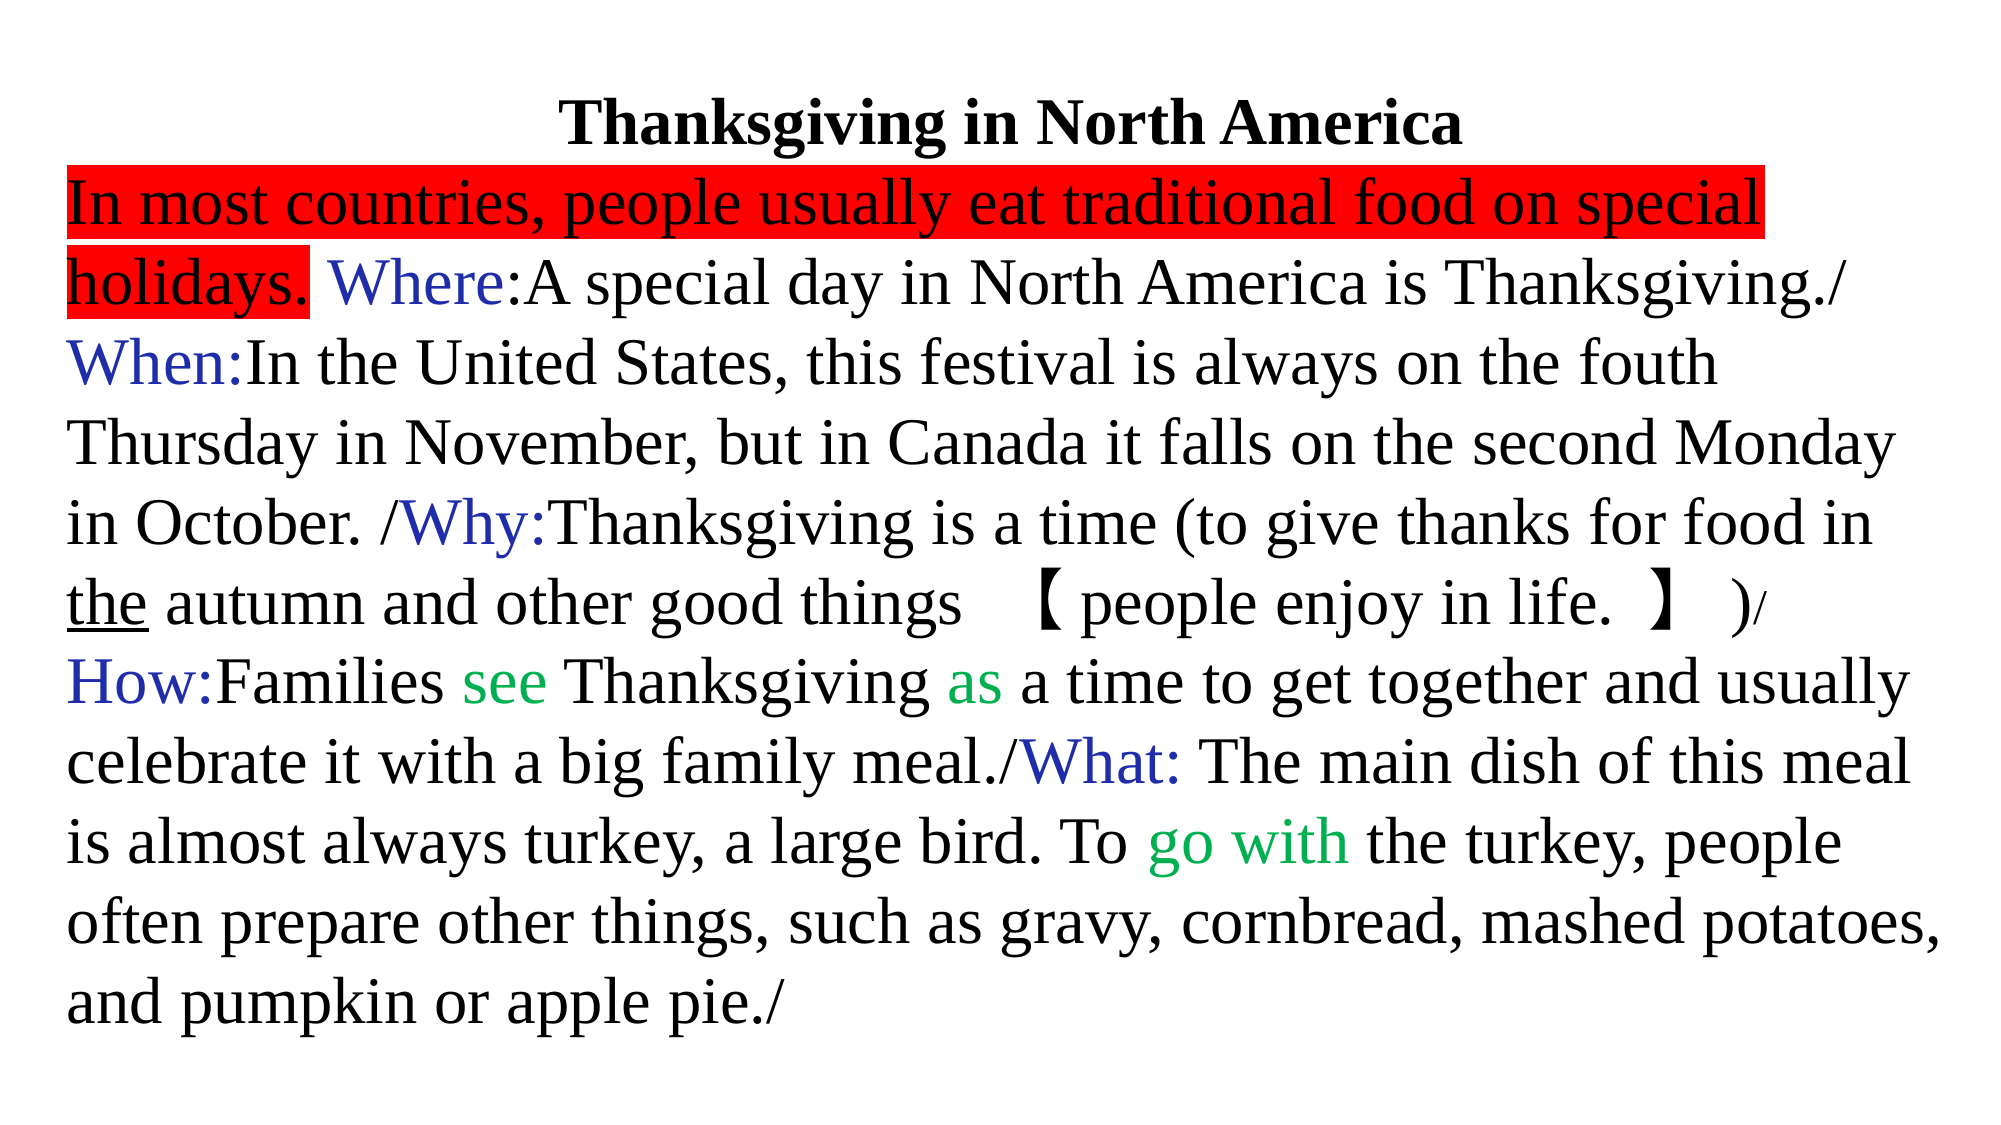

Thanksgiving in North America
In most countries, people usually eat traditional food on special holidays. Where:A special day in North America is Thanksgiving./ When:In the United States, this festival is always on the fouth Thursday in November, but in Canada it falls on the second Monday in October. /Why:Thanksgiving is a time (to give thanks for food in the autumn and other good things 【people enjoy in life. 】)/
How:Families see Thanksgiving as a time to get together and usually celebrate it with a big family meal./What: The main dish of this meal is almost always turkey, a large bird. To go with the turkey, people often prepare other things, such as gravy, cornbread, mashed potatoes, and pumpkin or apple pie./